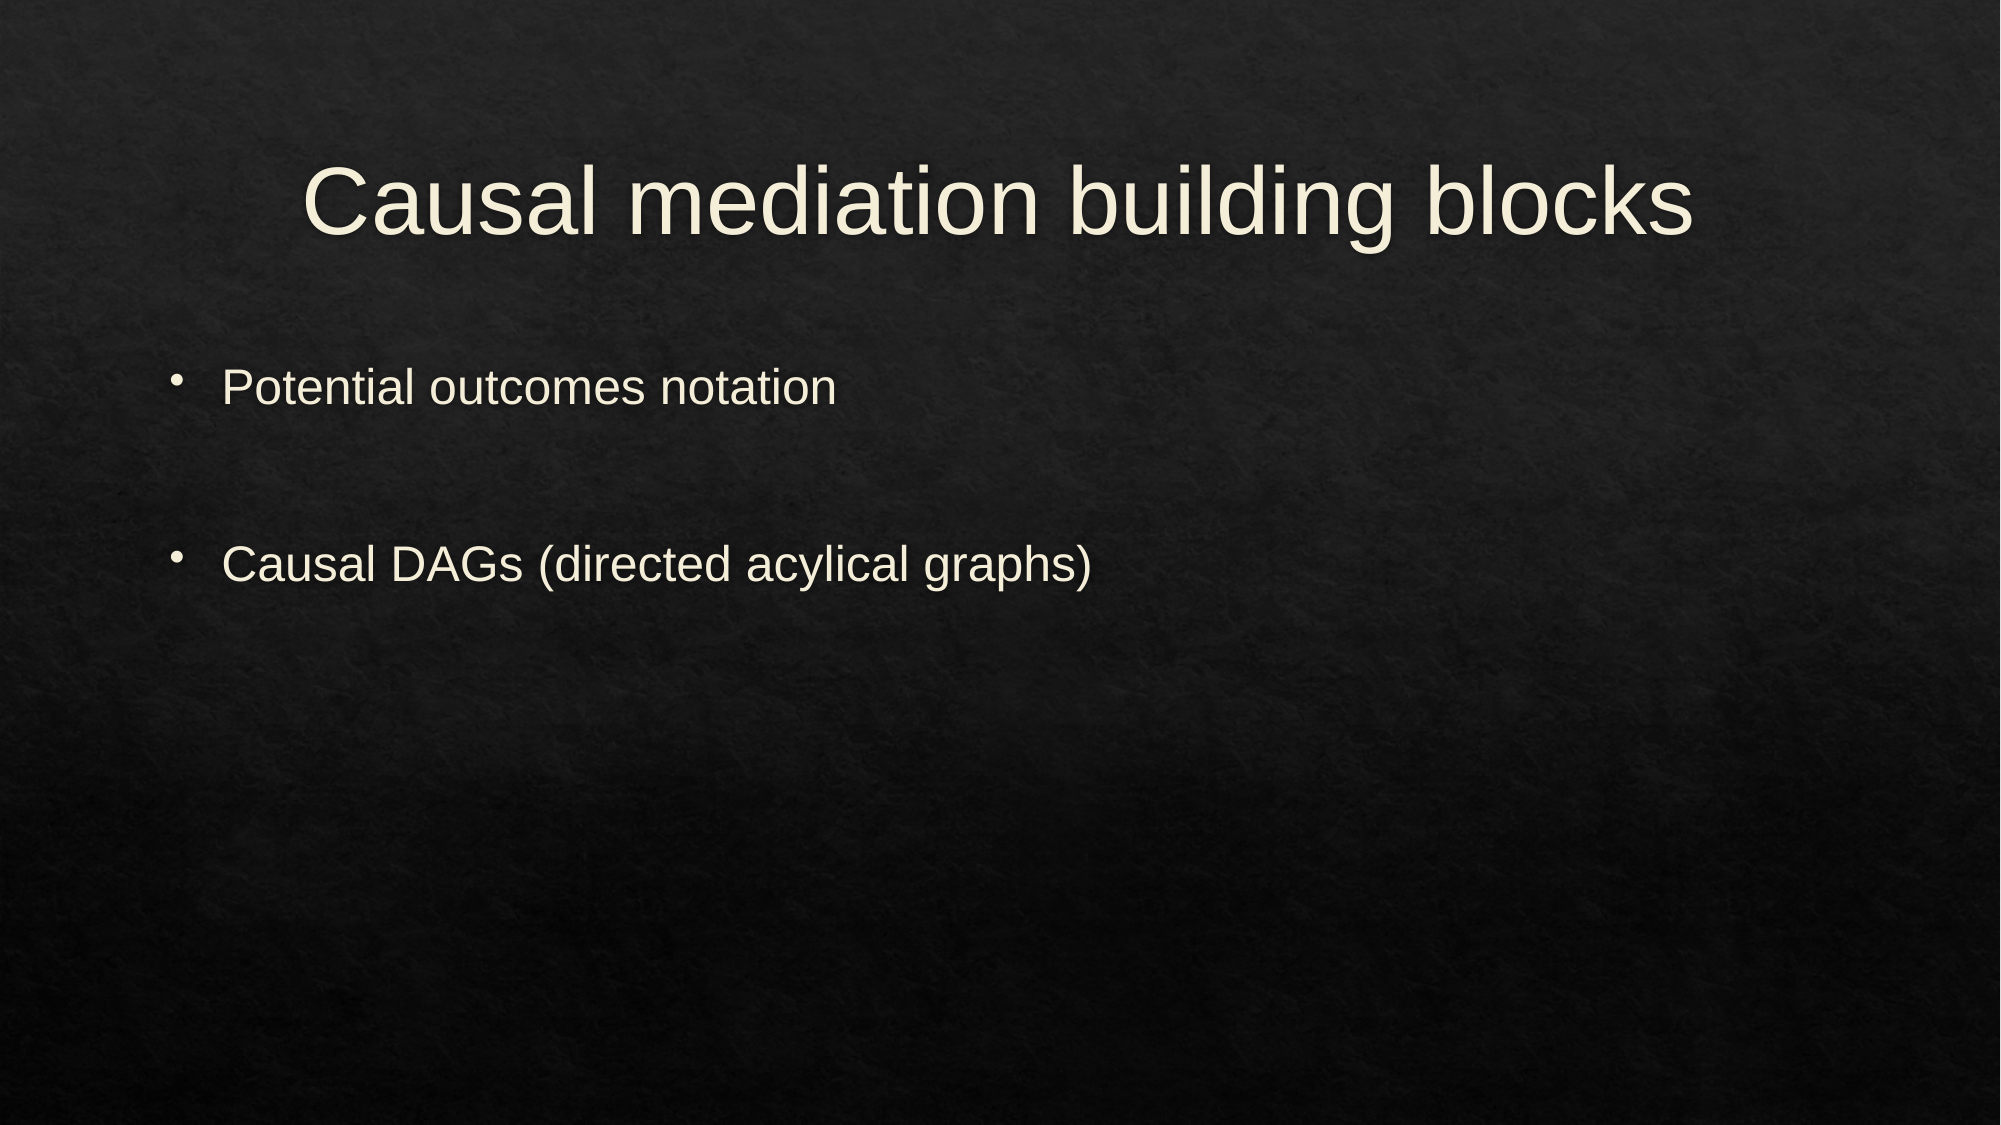

# Causal mediation building blocks
Potential outcomes notation

Causal DAGs (directed acylical graphs)